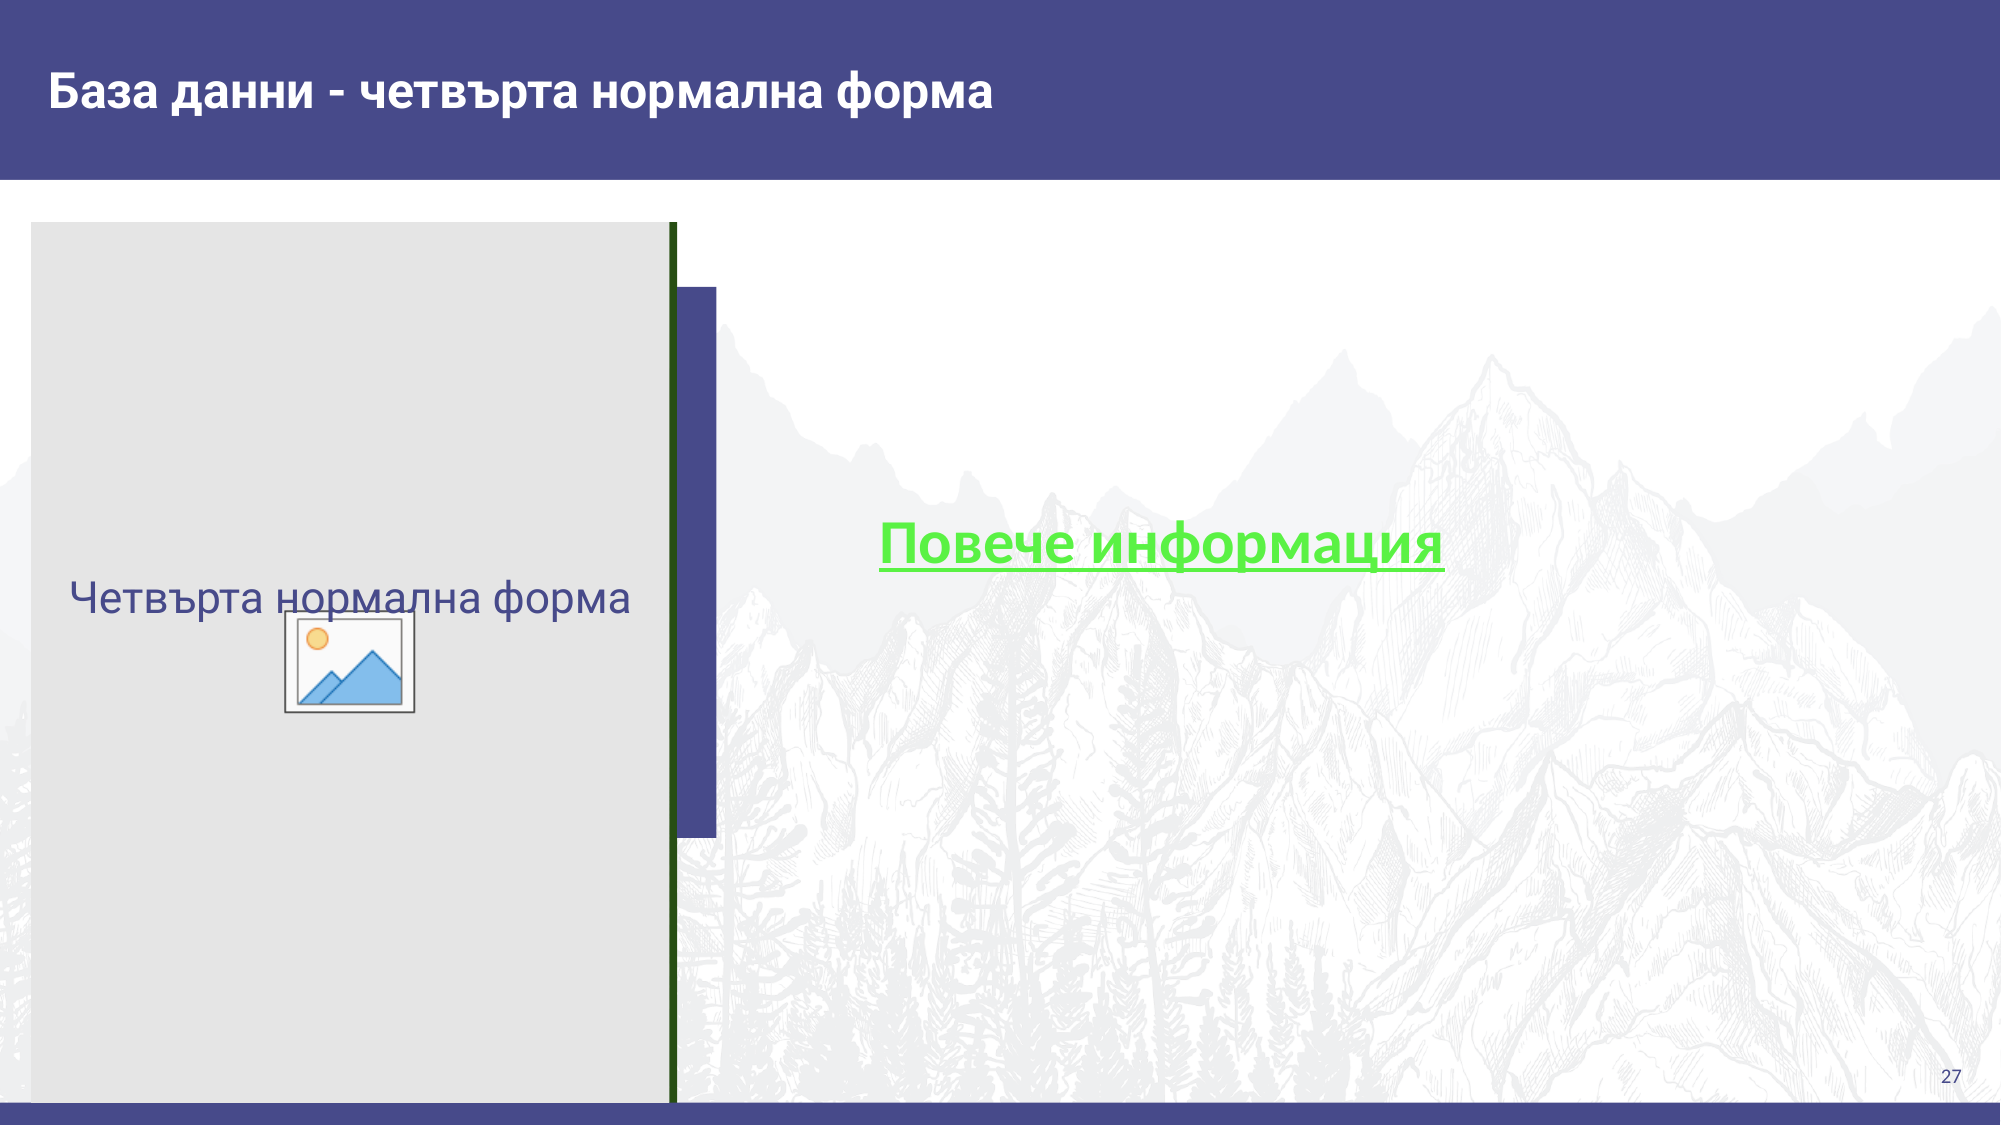

# База данни - четвърта нормална форма

Повече информация

Четвърта нормална форма

27